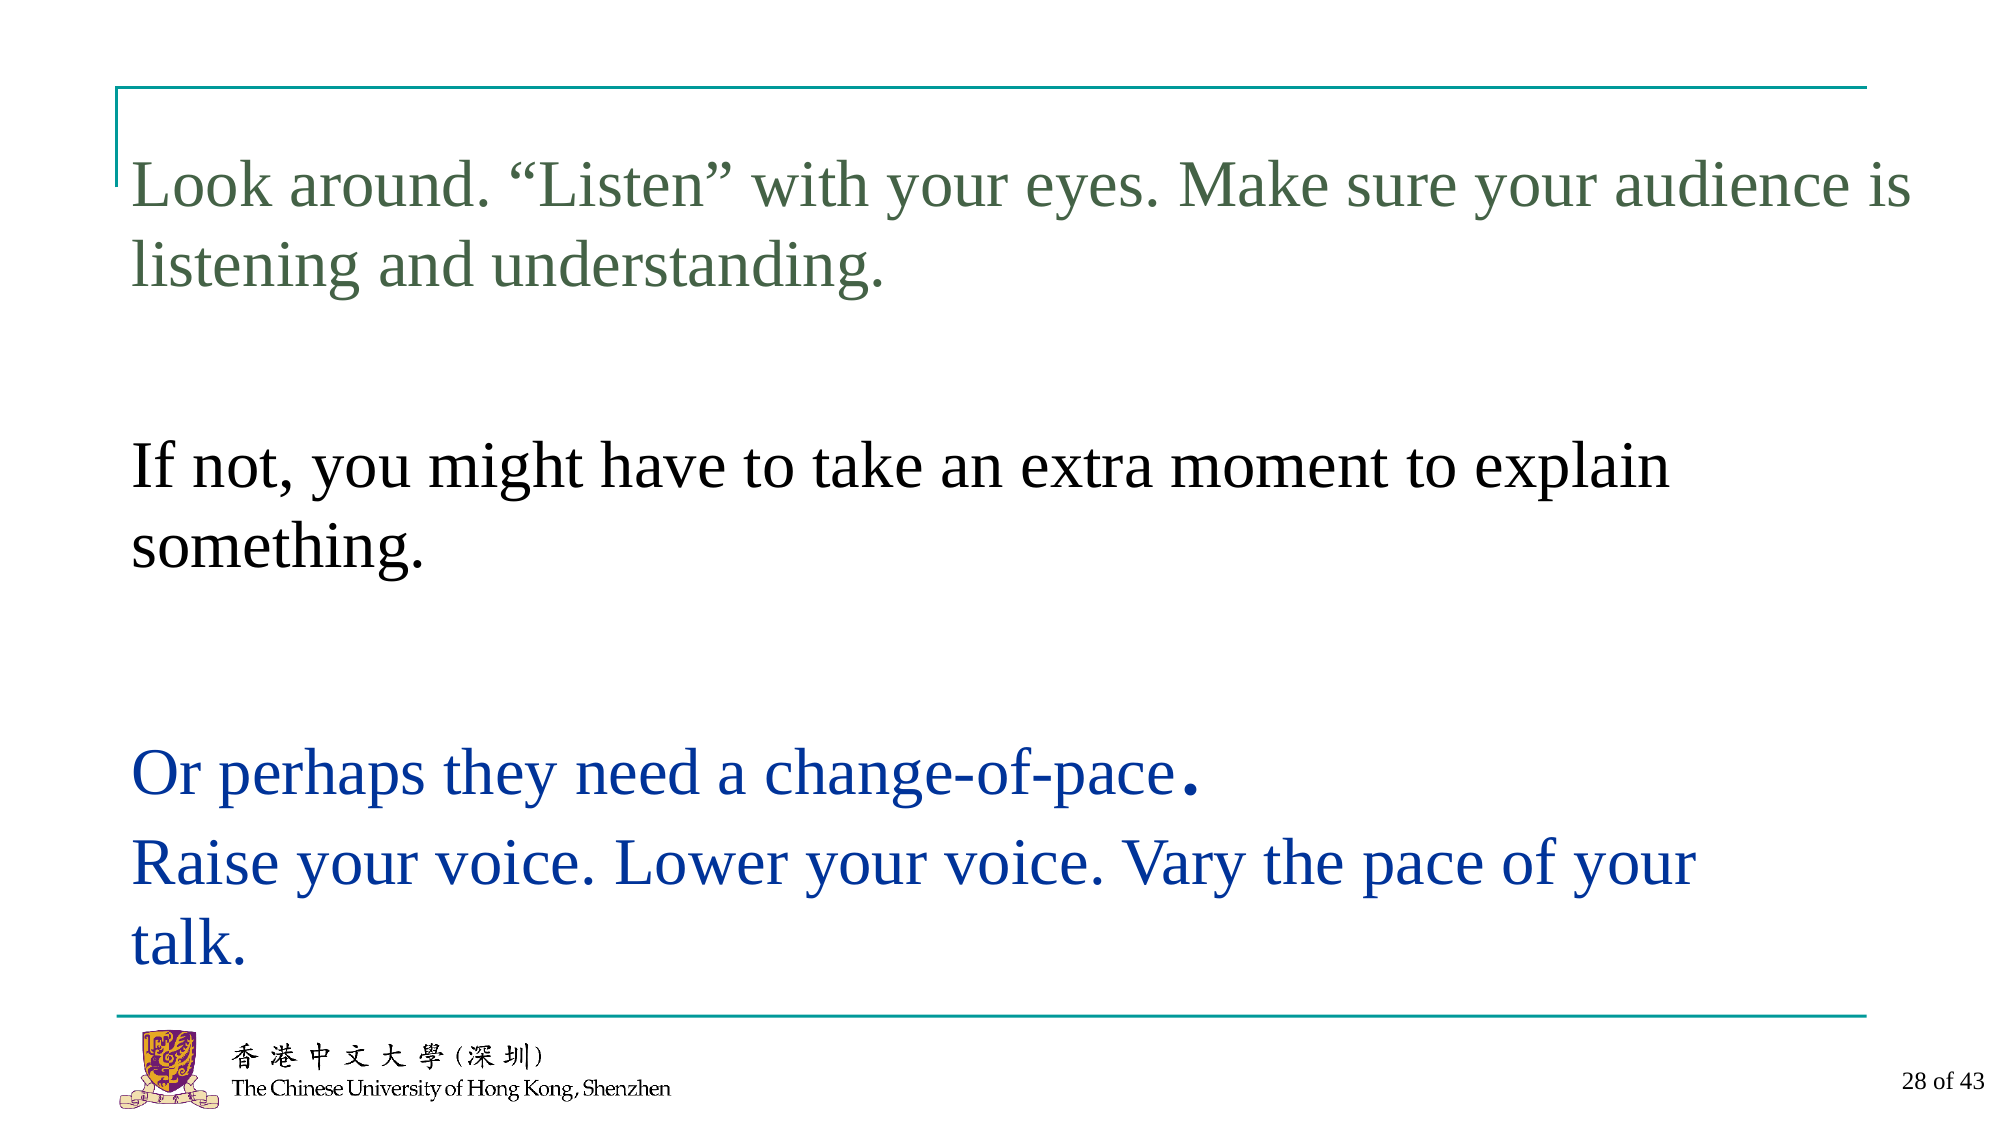

Look around. “Listen” with your eyes. Make sure your audience is listening and understanding.
If not, you might have to take an extra moment to explain something.
Or perhaps they need a change-of-pace.
Raise your voice. Lower your voice. Vary the pace of your talk.
28 of 43